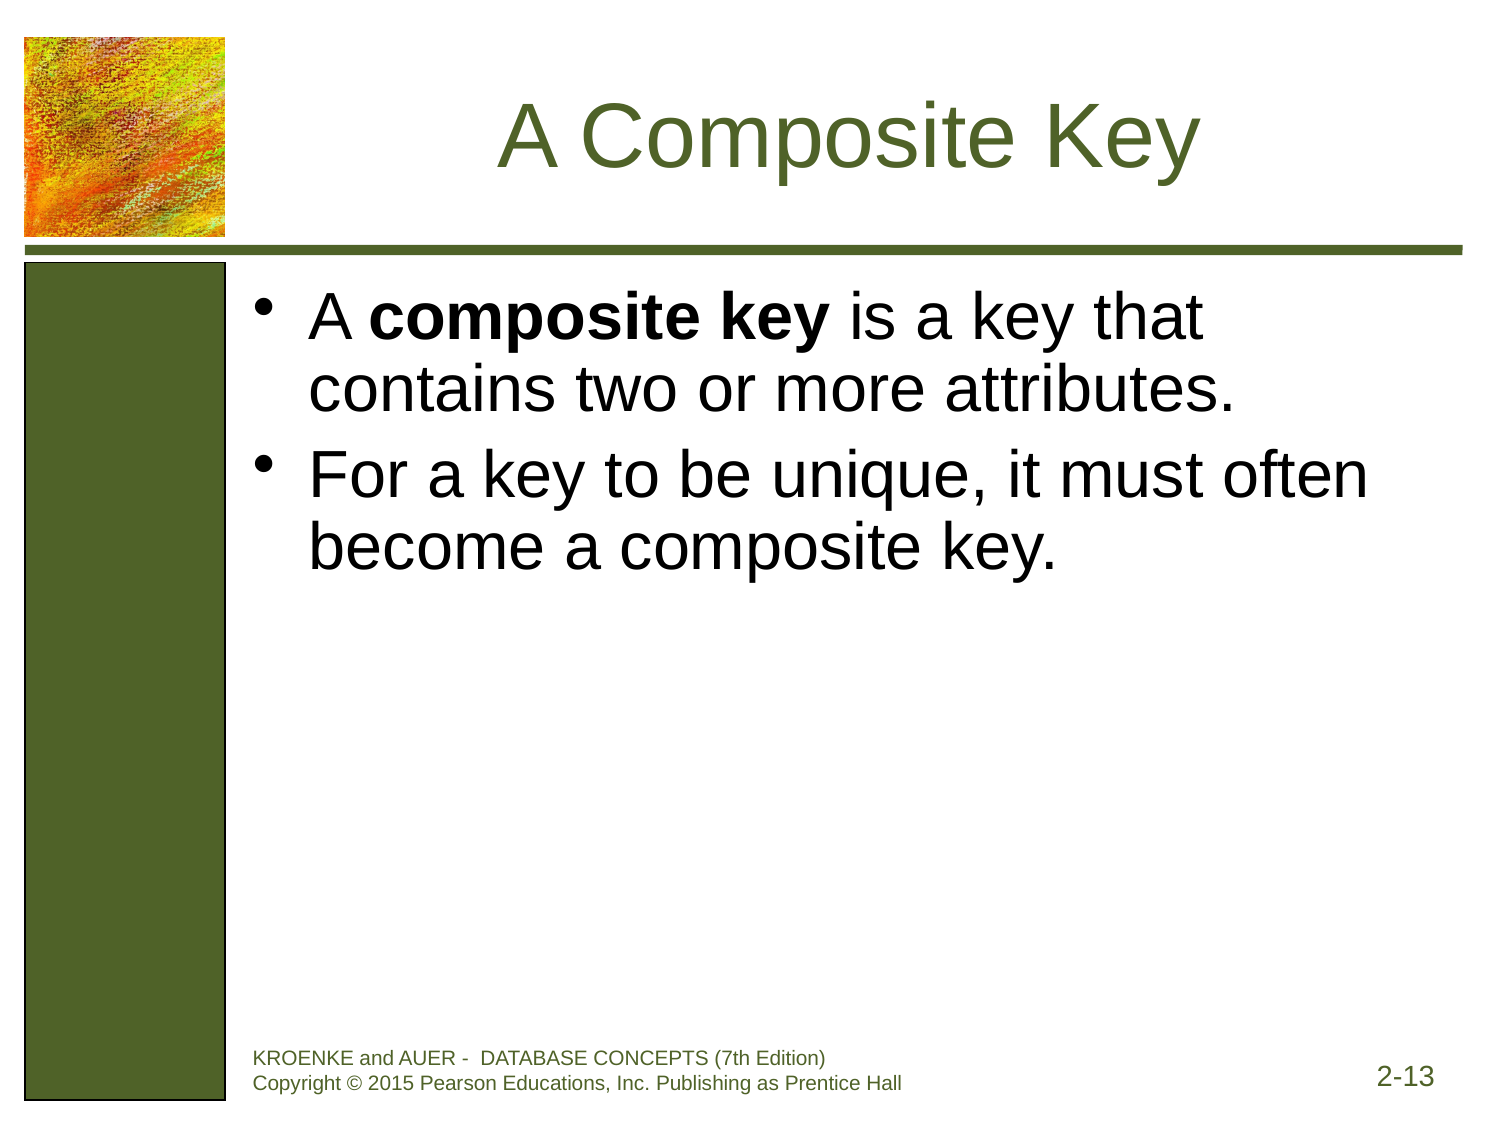

# A Composite Key
A composite key is a key that contains two or more attributes.
For a key to be unique, it must often become a composite key.
KROENKE and AUER -  DATABASE CONCEPTS (7th Edition)                                    Copyright © 2015 Pearson Educations, Inc. Publishing as Prentice Hall
2-13